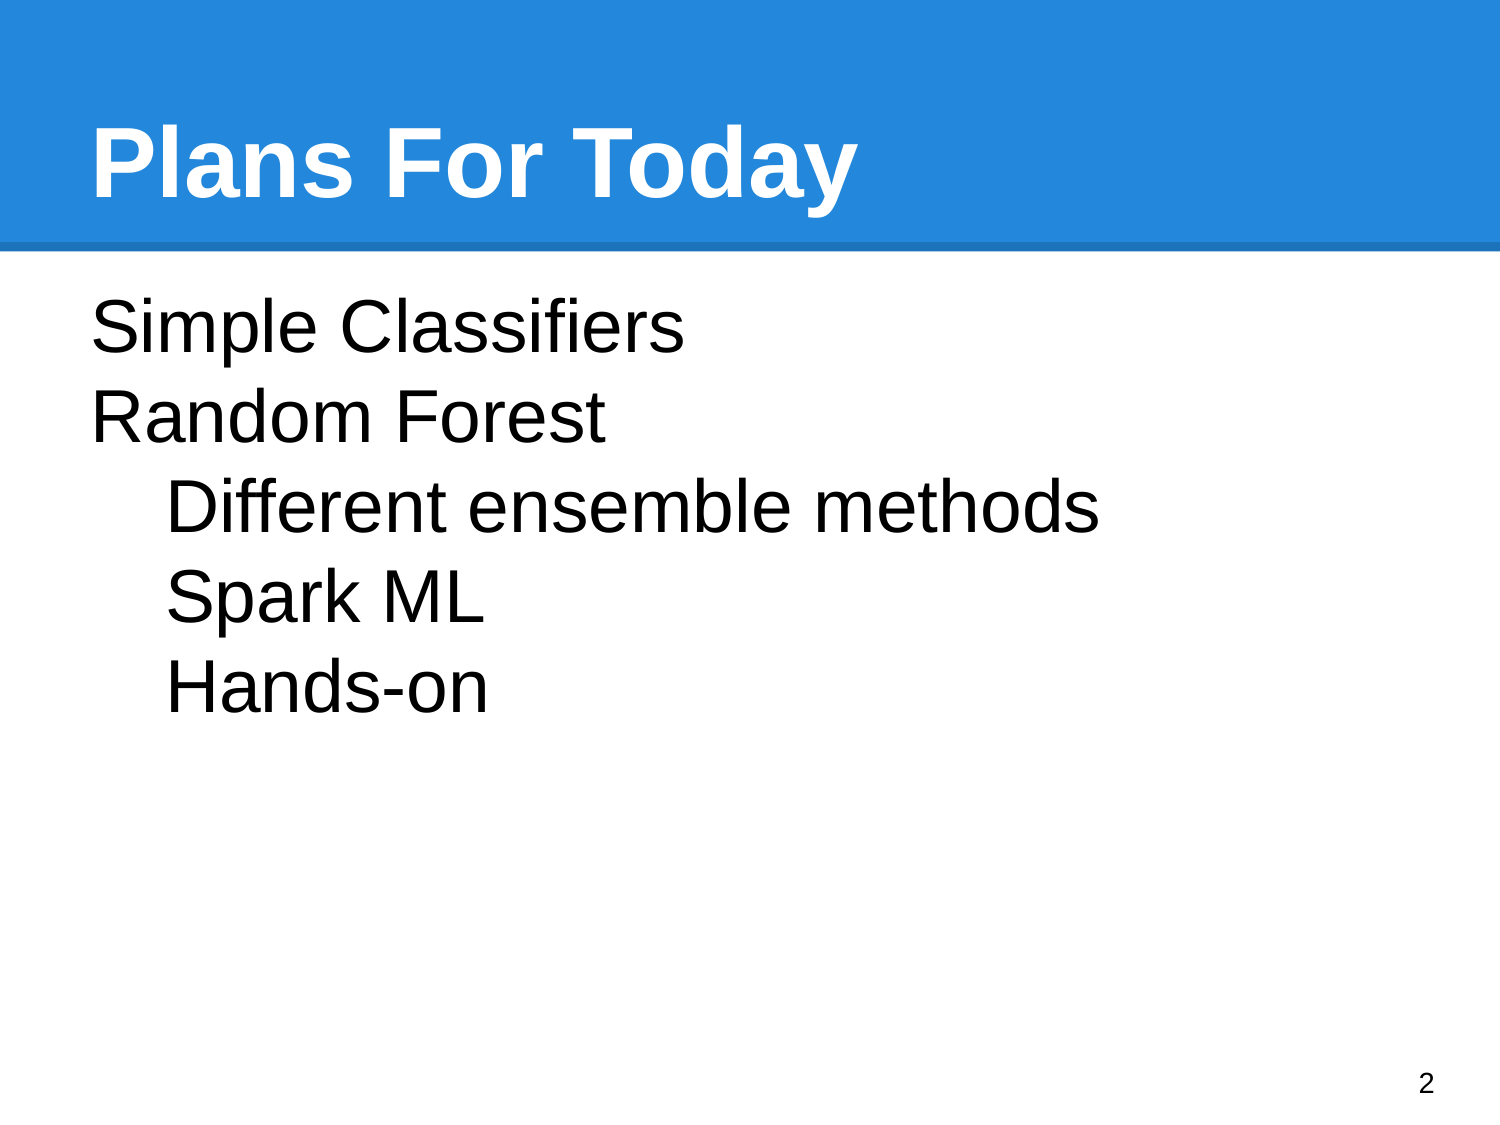

# Plans For Today
Simple Classifiers
Random Forest
Different ensemble methods
Spark ML
Hands-on
2